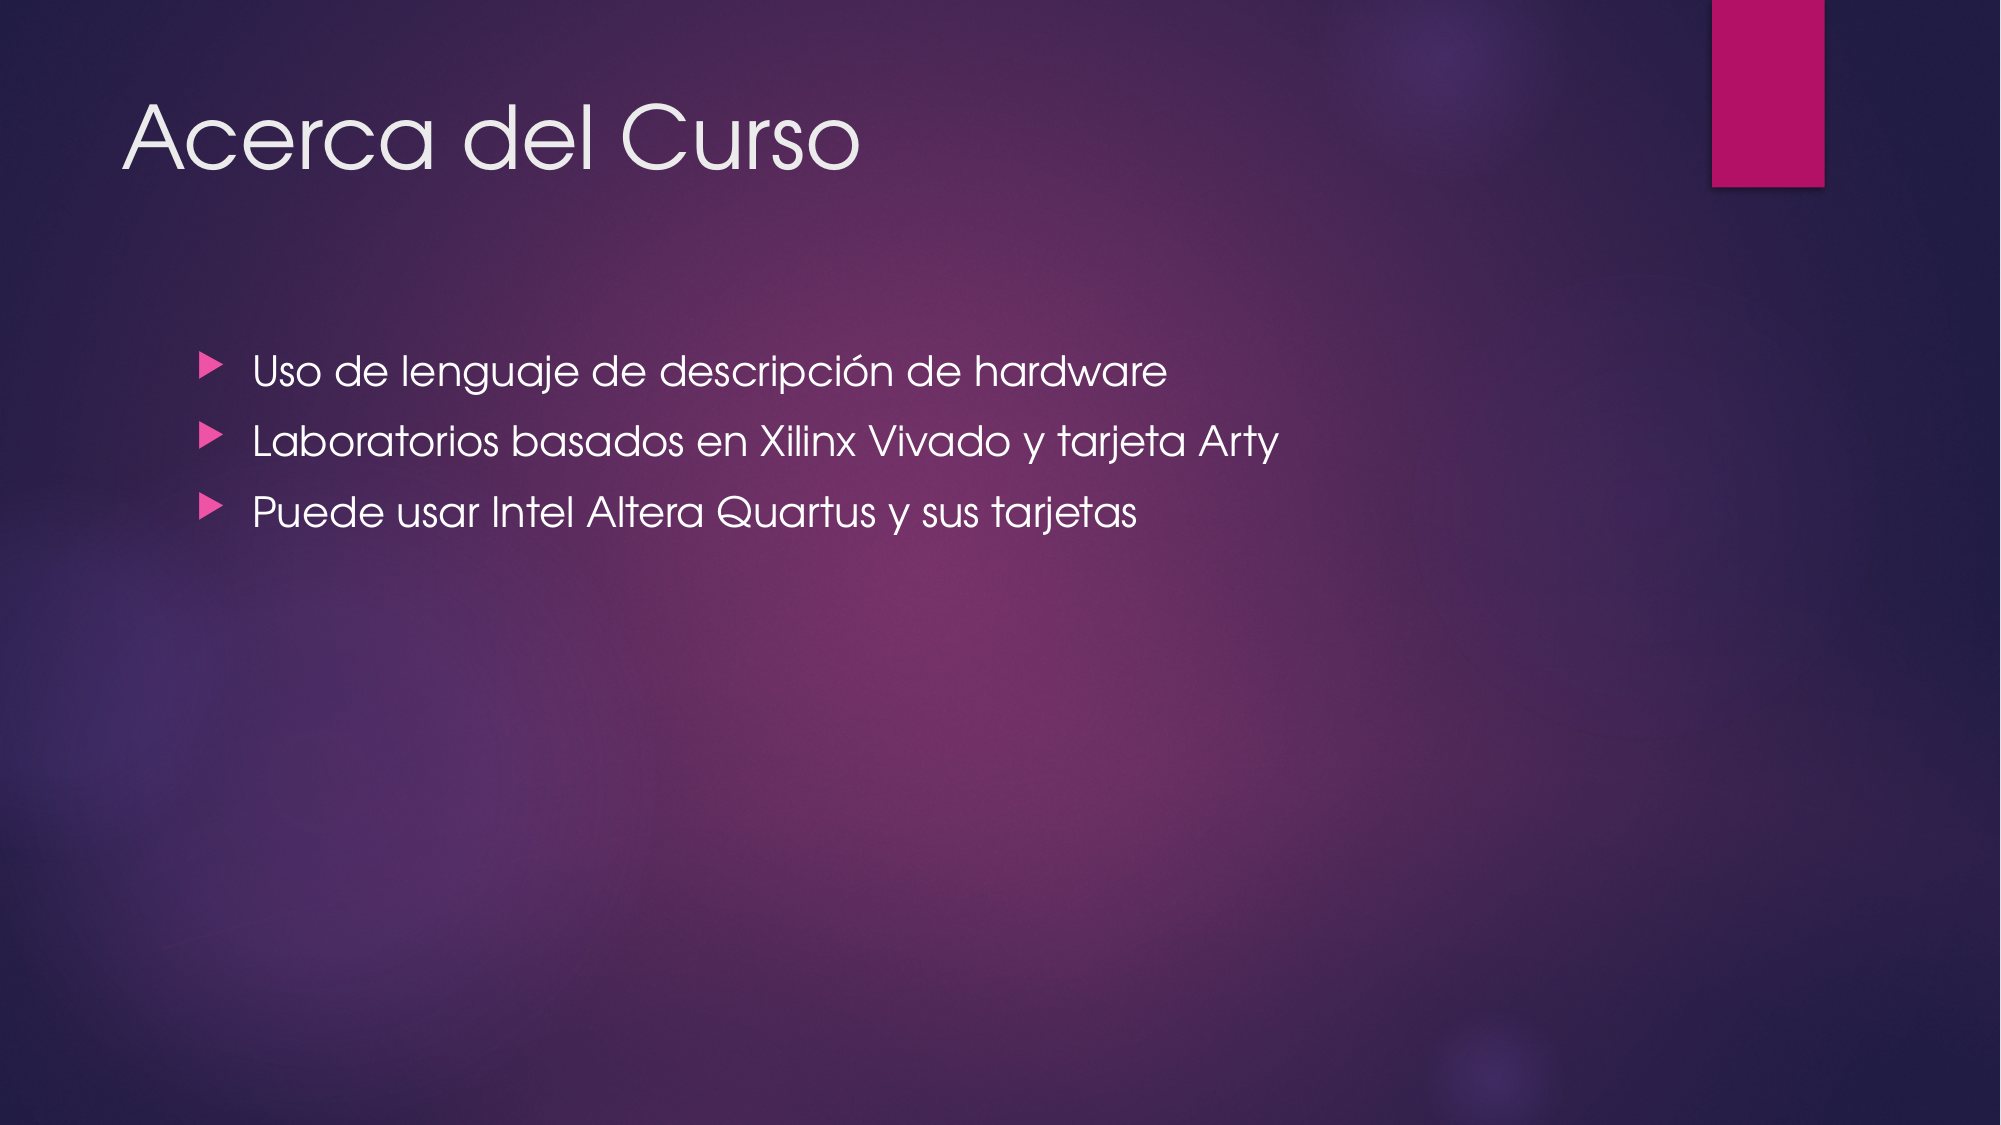

# Acerca del Curso
Uso de lenguaje de descripción de hardware
Laboratorios basados en Xilinx Vivado y tarjeta Arty
Puede usar Intel Altera Quartus y sus tarjetas